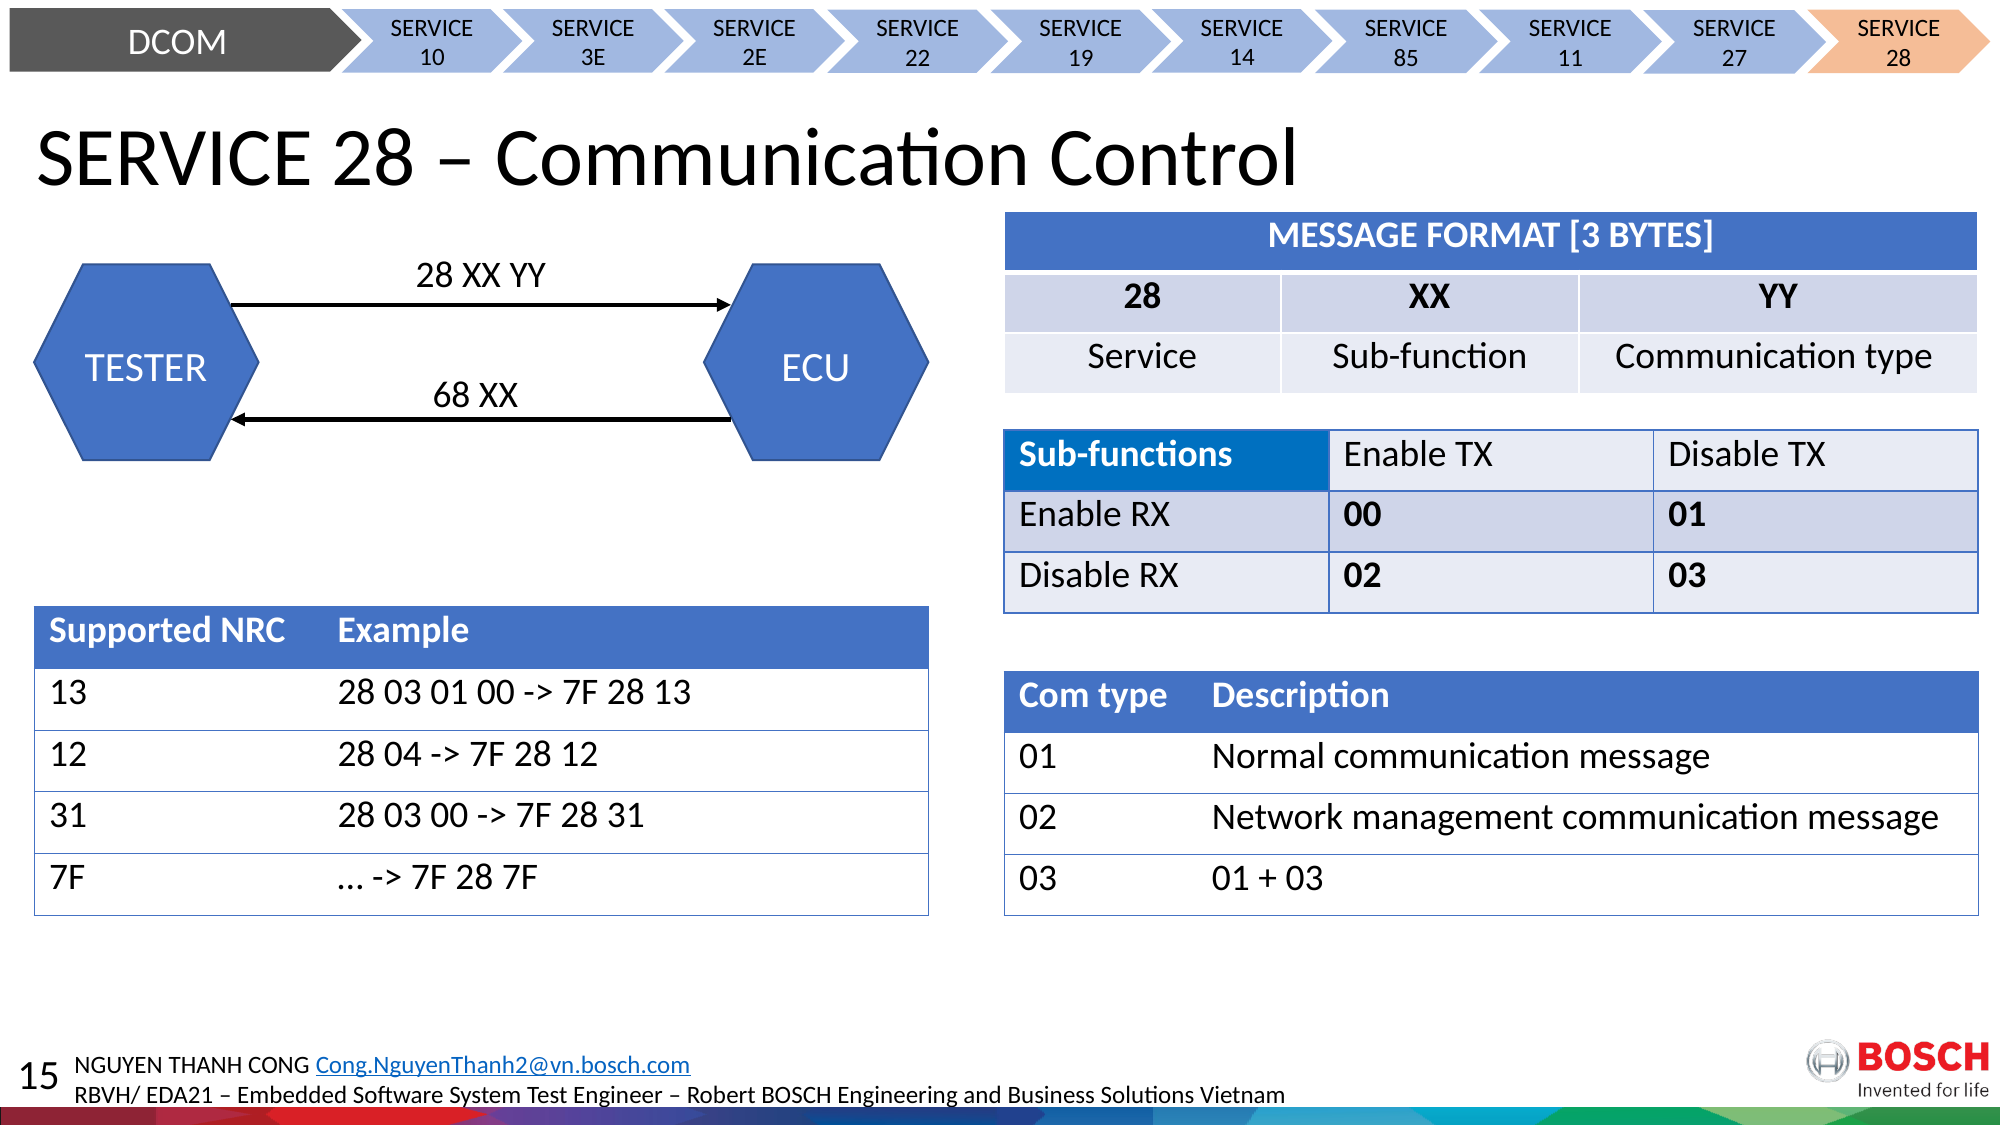

DCOM
SERVICE 10
SERVICE 3E
SERVICE 2E
SERVICE 14
SERVICE 22
SERVICE 19
SERVICE 85
SERVICE 11
SERVICE 28
SERVICE 27
# SERVICE 28 – Communication Control
| MESSAGE FORMAT [3 BYTES] |  |  |
| --- | --- | --- |
| 28 | XX | YY |
| Service | Sub-function | Communication type |
28 XX YY

TESTER
ECU
68 XX
| Sub-functions | Enable TX | Disable TX |
| --- | --- | --- |
| Enable RX | 00 | 01 |
| Disable RX | 02 | 03 |
| Supported NRC | Example |
| --- | --- |
| 13 | 28 03 01 00 -> 7F 28 13 |
| 12 | 28 04 -> 7F 28 12 |
| 31 | 28 03 00 -> 7F 28 31 |
| 7F | … -> 7F 28 7F |
| Com type | Description |
| --- | --- |
| 01 | Normal communication message |
| 02 | Network management communication message |
| 03 | 01 + 03 |